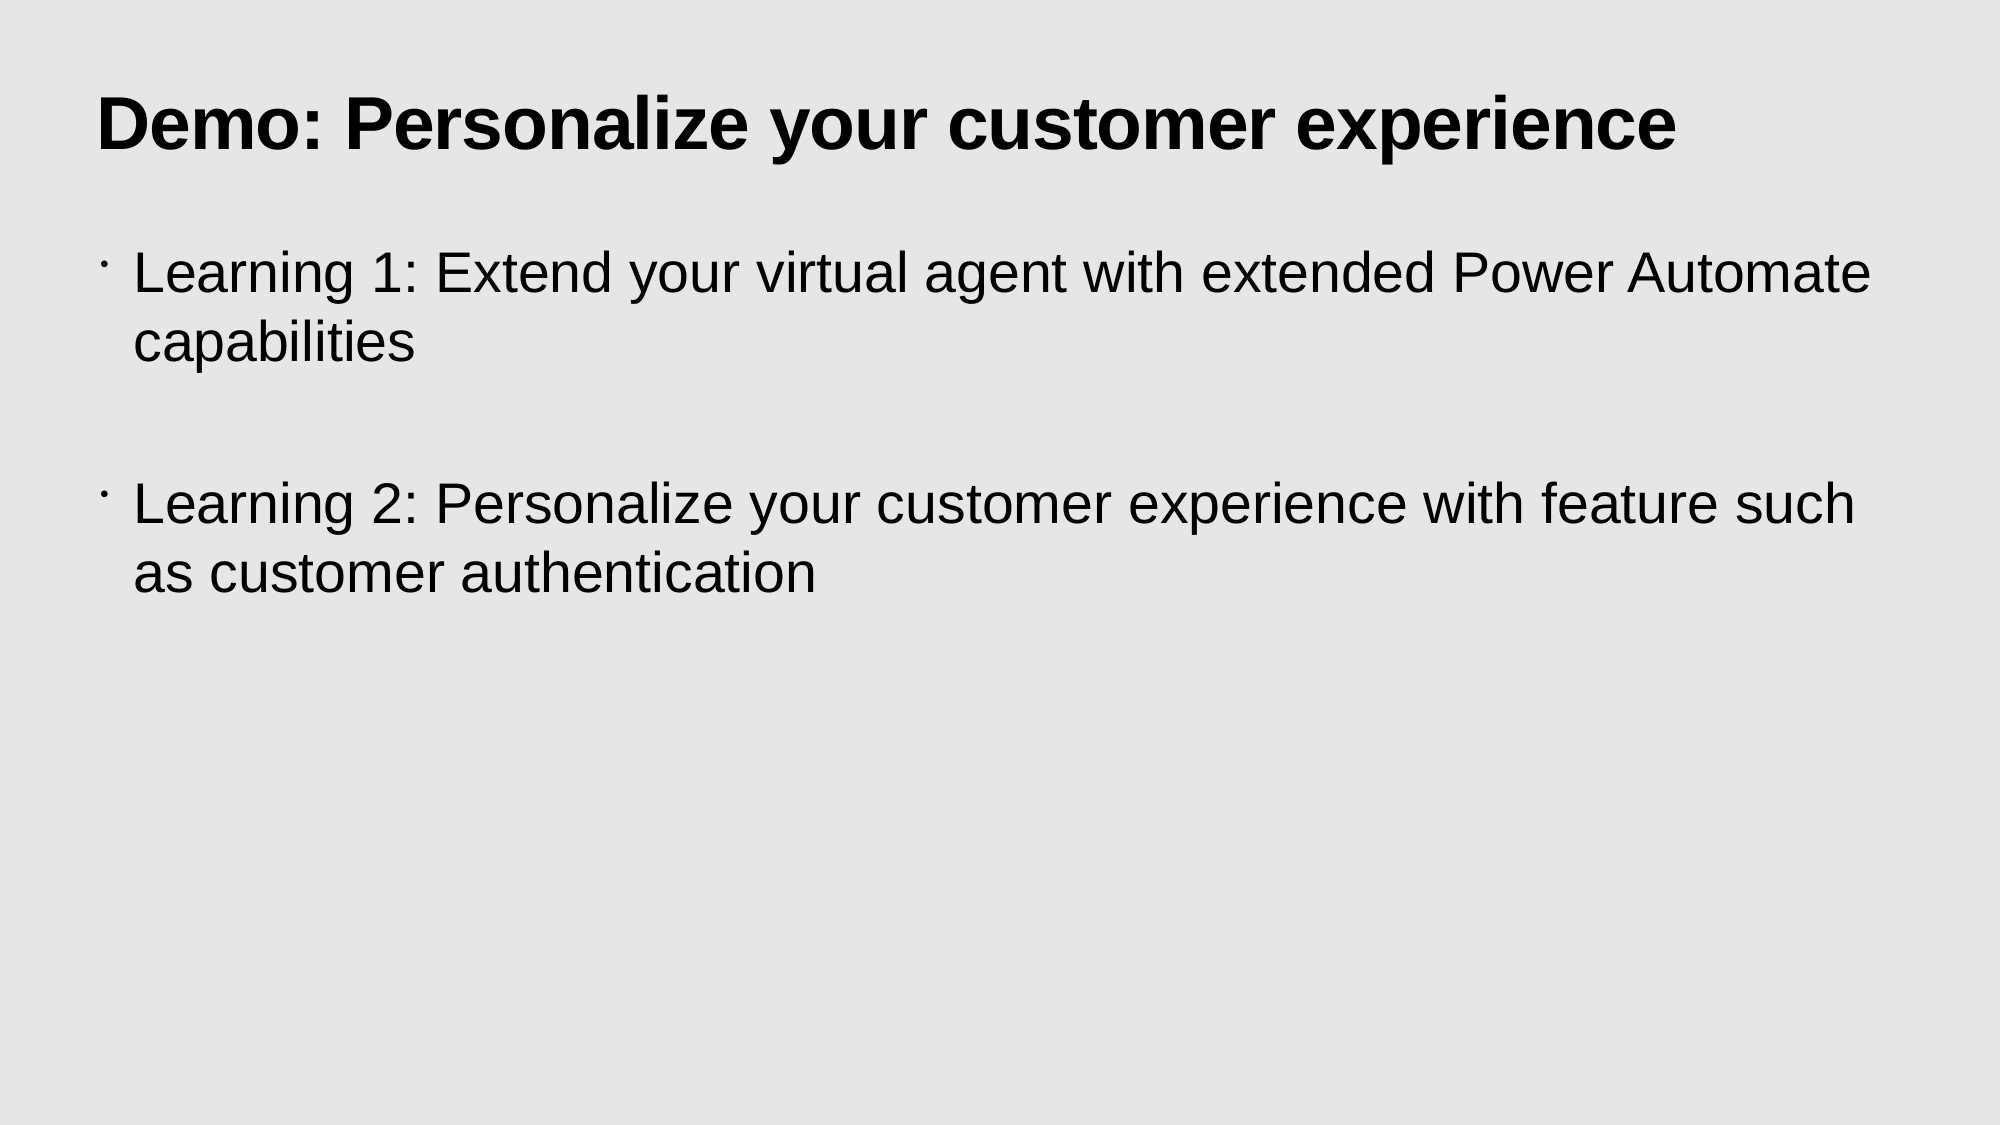

# Demo: Personalize your customer experience
Learning 1: Extend your virtual agent with extended Power Automate capabilities

Learning 2: Personalize your customer experience with feature such as customer authentication